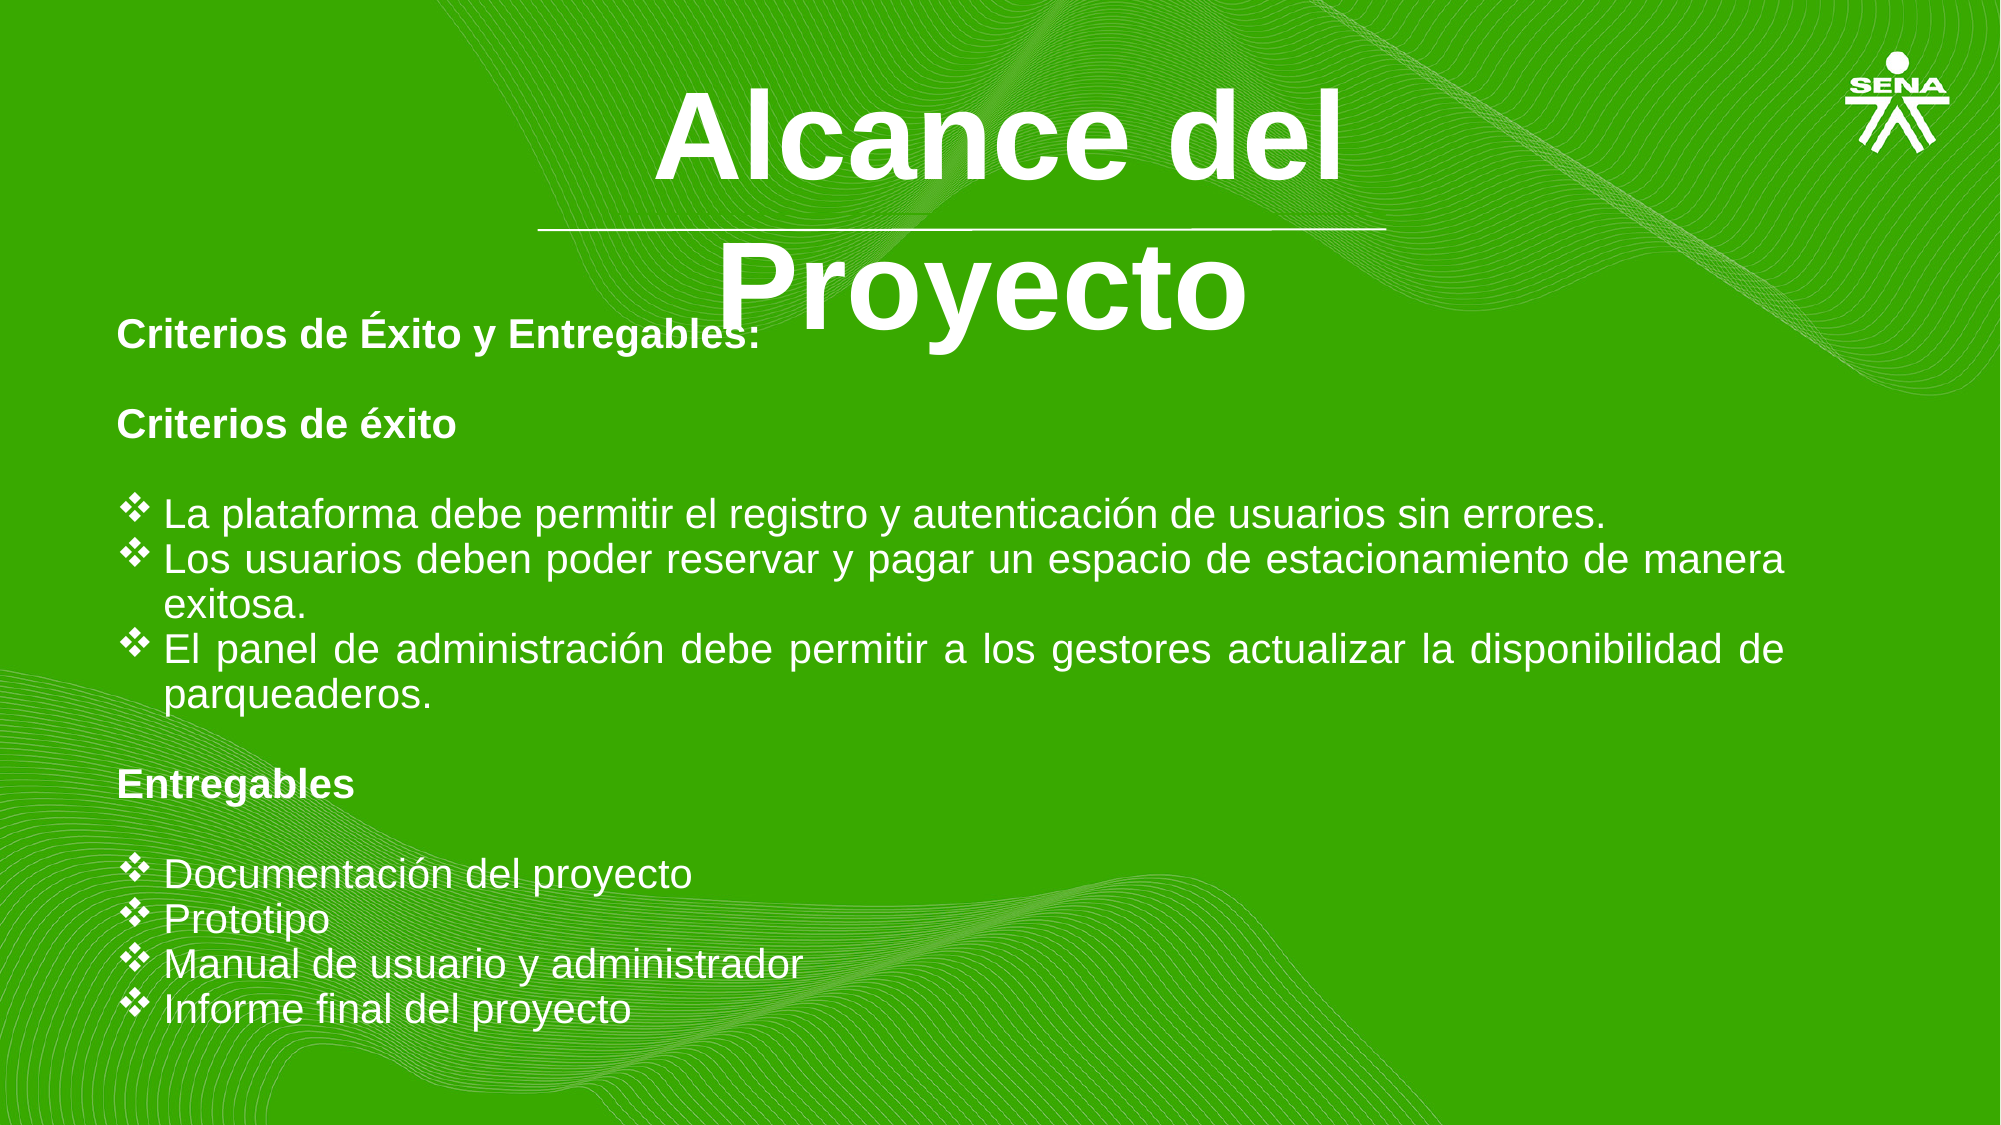

Alcance del Proyecto
Criterios de Éxito y Entregables:

Criterios de éxito

La plataforma debe permitir el registro y autenticación de usuarios sin errores.
Los usuarios deben poder reservar y pagar un espacio de estacionamiento de manera exitosa.
El panel de administración debe permitir a los gestores actualizar la disponibilidad de parqueaderos.

Entregables

Documentación del proyecto
Prototipo
Manual de usuario y administrador
Informe final del proyecto